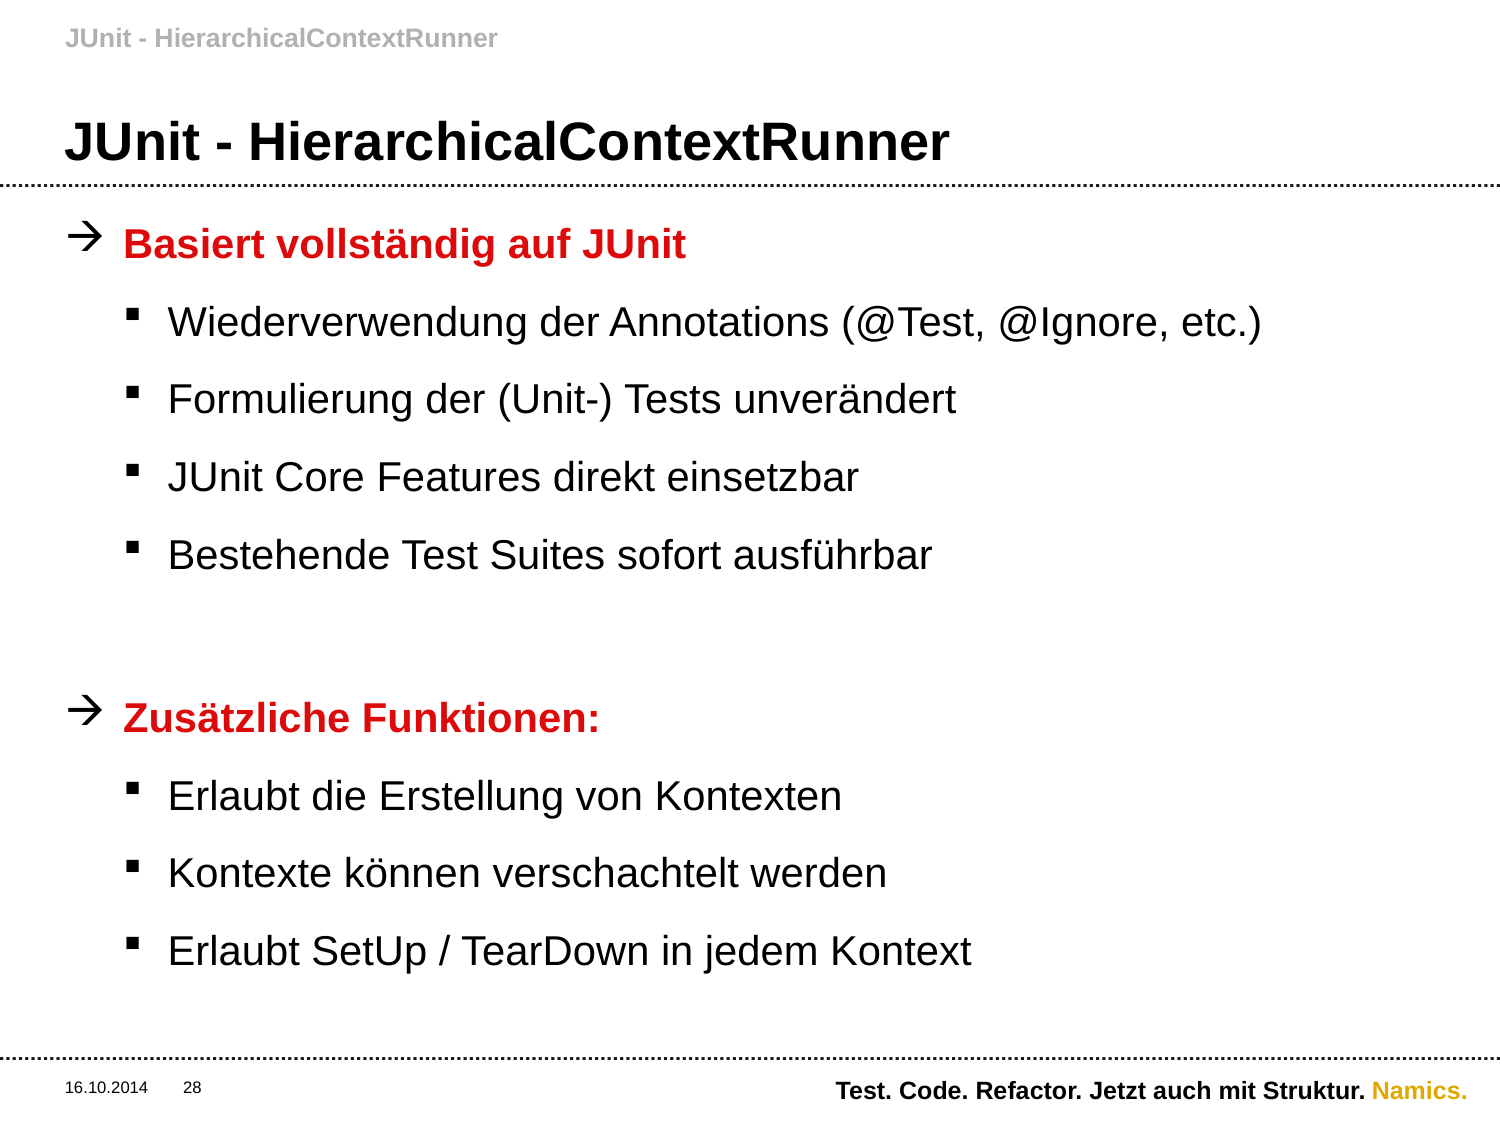

JUnit - HierarchicalContextRunner
# JUnit - HierarchicalContextRunner
Basiert vollständig auf JUnit
Wiederverwendung der Annotations (@Test, @Ignore, etc.)
Formulierung der (Unit-) Tests unverändert
JUnit Core Features direkt einsetzbar
Bestehende Test Suites sofort ausführbar

Zusätzliche Funktionen:
Erlaubt die Erstellung von Kontexten
Kontexte können verschachtelt werden
Erlaubt SetUp / TearDown in jedem Kontext

Test. Code. Refactor. Jetzt auch mit Struktur.
16.10.2014
28